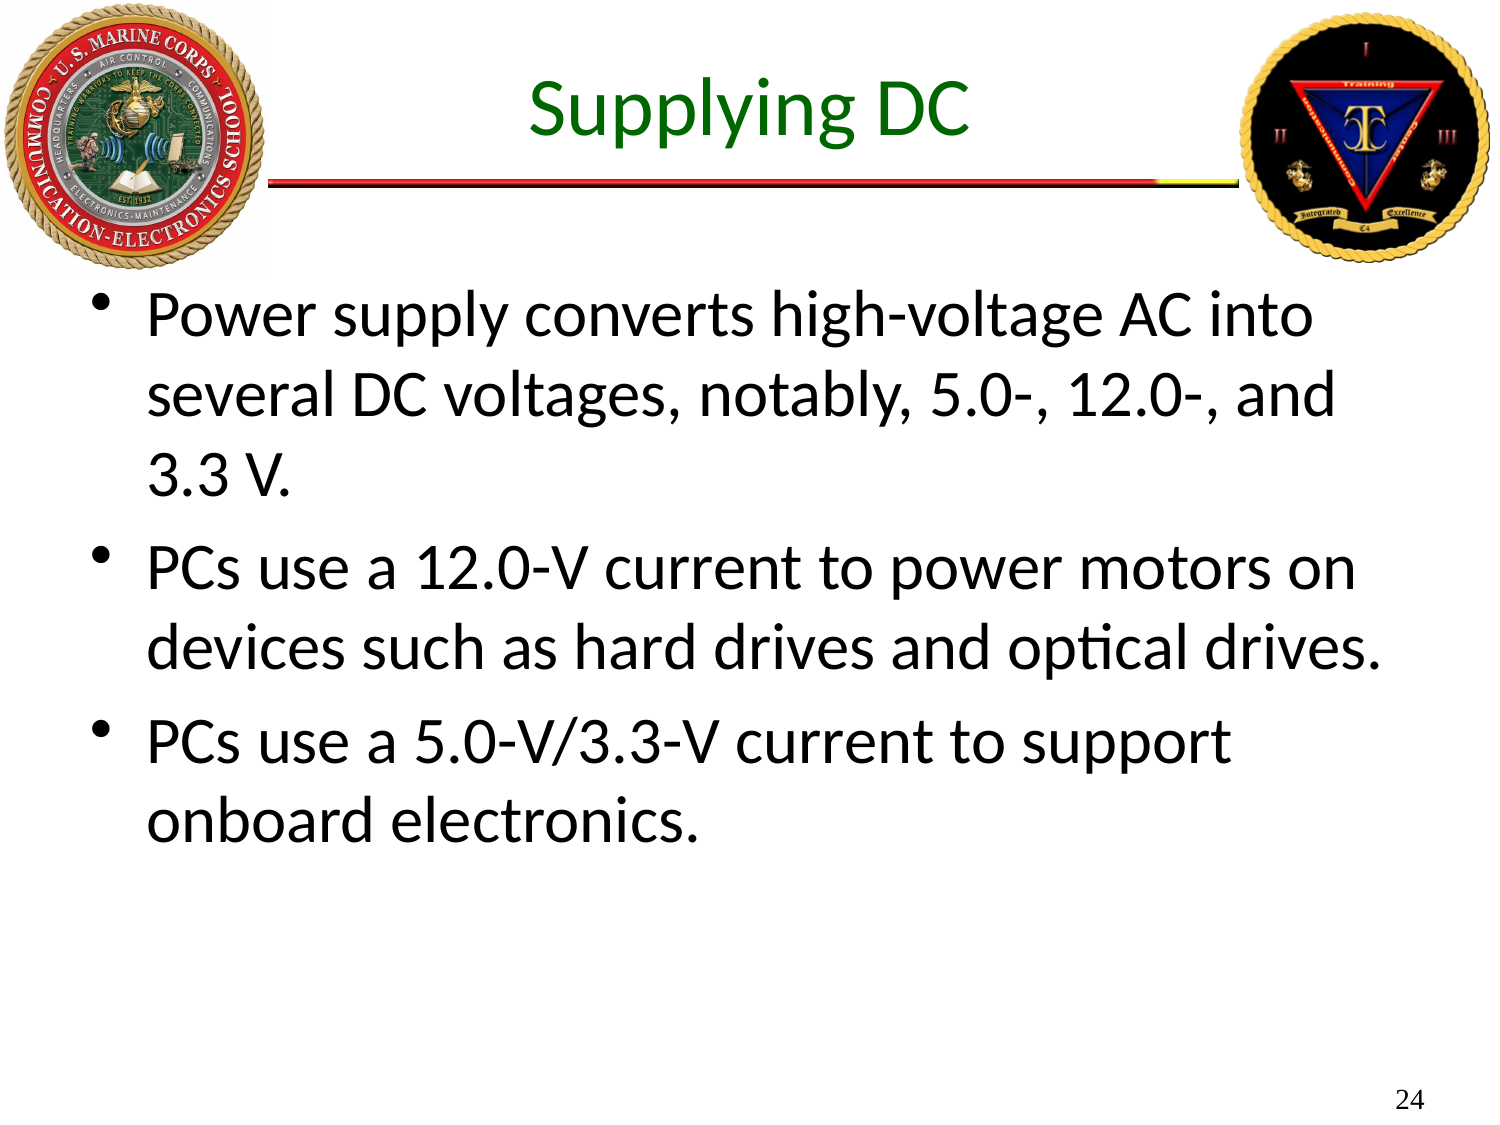

# Supplying DC
Power supply converts high-voltage AC into several DC voltages, notably, 5.0-, 12.0-, and 3.3 V.
PCs use a 12.0-V current to power motors on devices such as hard drives and optical drives.
PCs use a 5.0-V/3.3-V current to support onboard electronics.